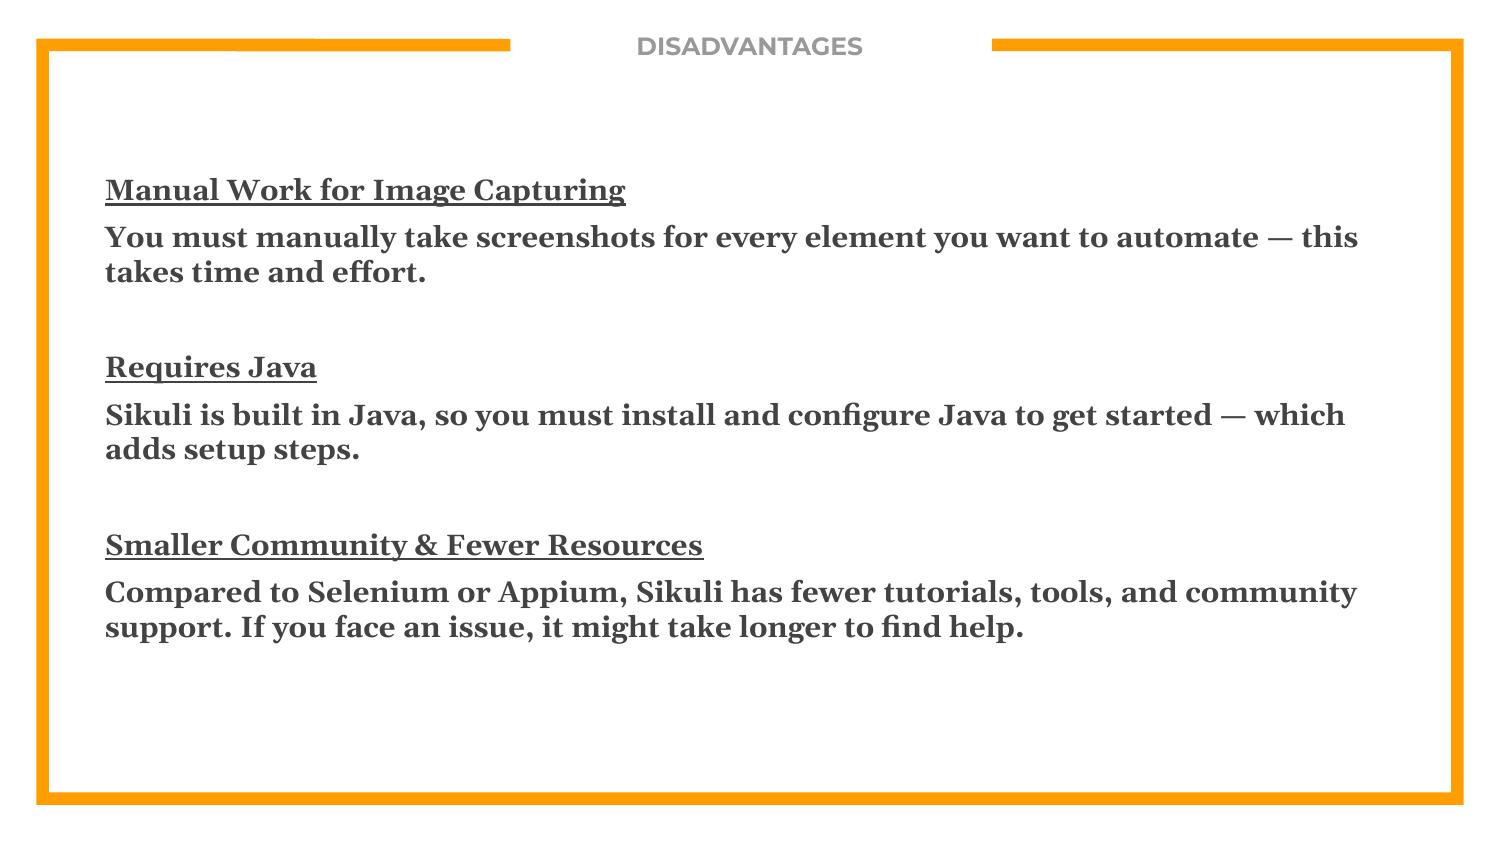

# DISADVANTAGES
Manual Work for Image Capturing
You must manually take screenshots for every element you want to automate — this takes time and effort.

Requires Java
Sikuli is built in Java, so you must install and configure Java to get started — which adds setup steps.

Smaller Community & Fewer Resources
Compared to Selenium or Appium, Sikuli has fewer tutorials, tools, and community support. If you face an issue, it might take longer to find help.
10